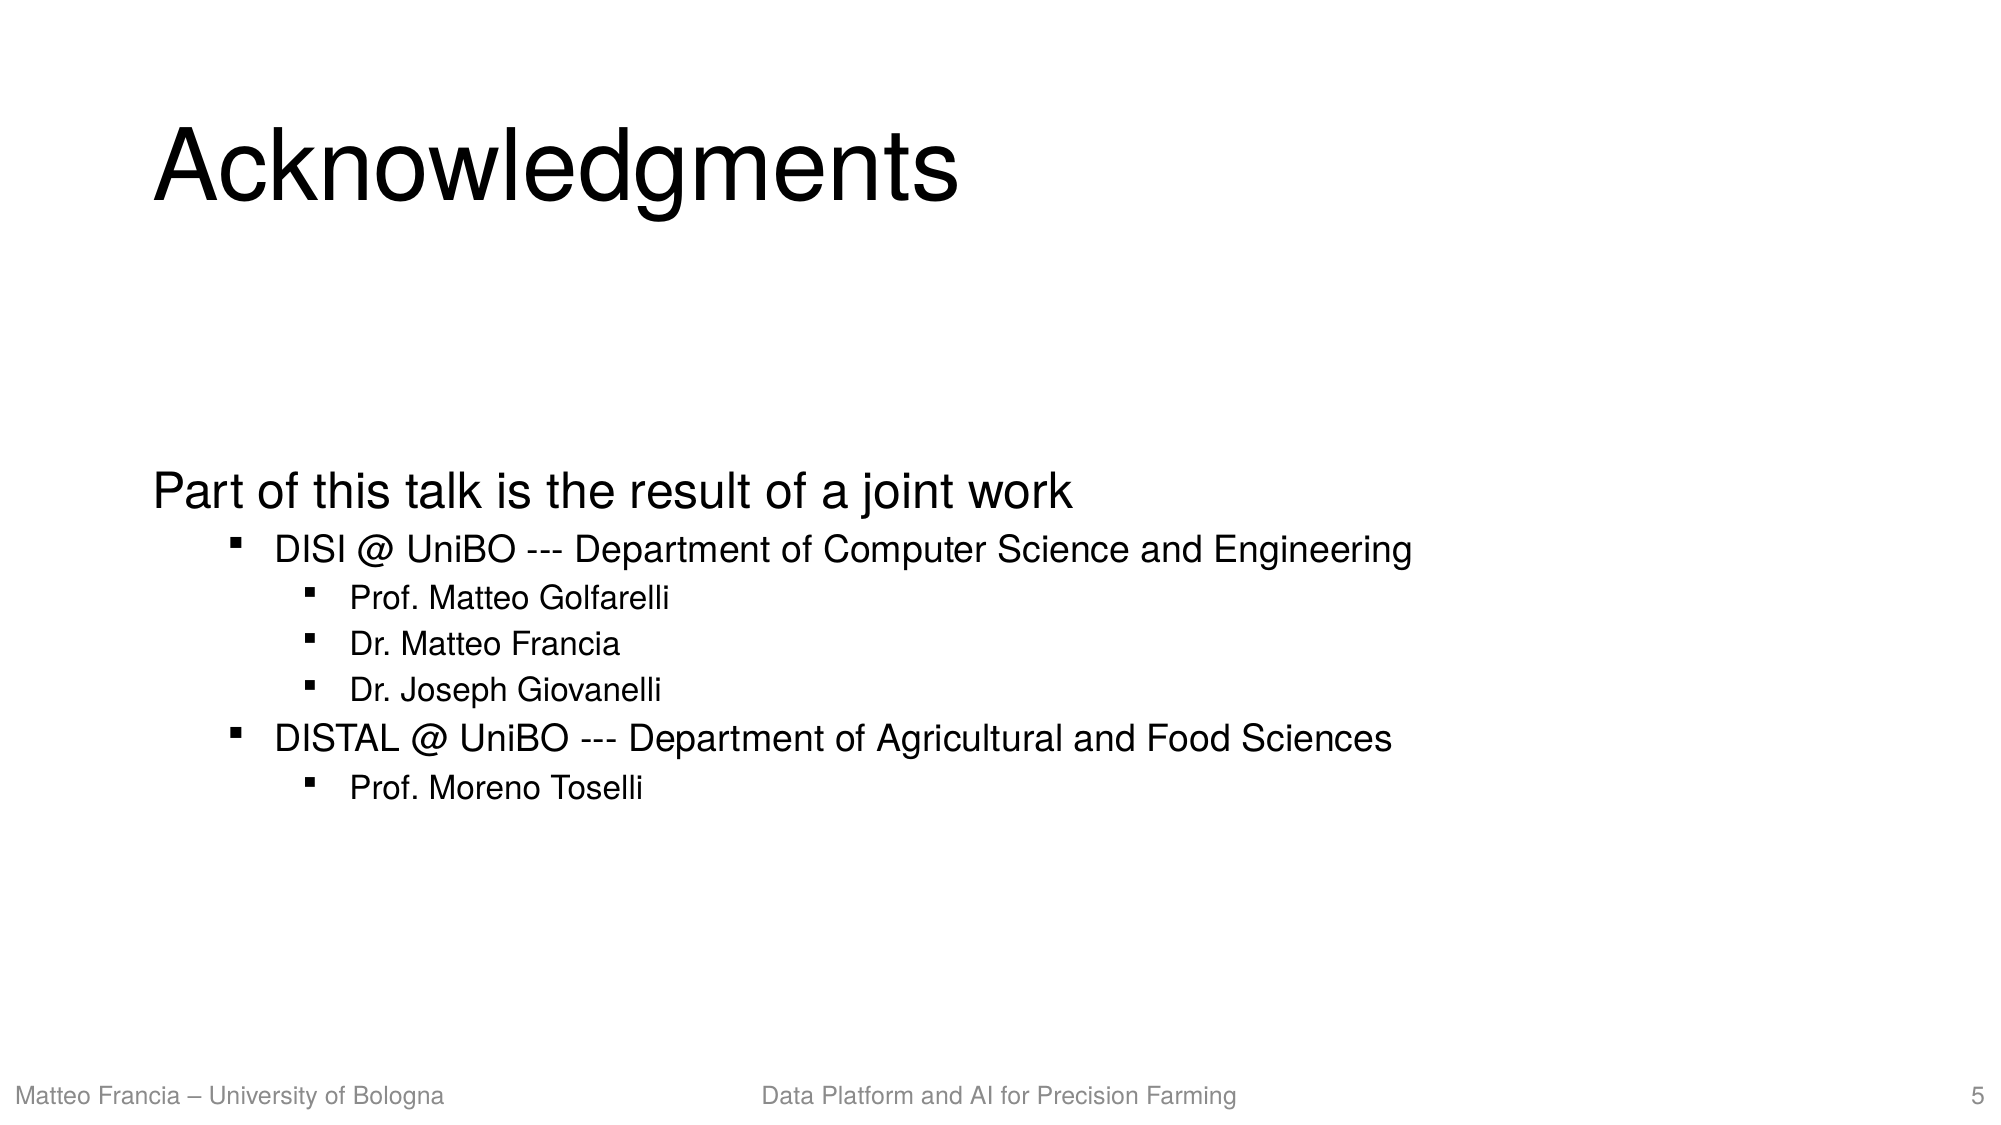

# Acknowledgments
Part of this talk is the result of a joint work
DISI @ UniBO --- Department of Computer Science and Engineering
Prof. Matteo Golfarelli
Dr. Matteo Francia
Dr. Joseph Giovanelli
DISTAL @ UniBO --- Department of Agricultural and Food Sciences
Prof. Moreno Toselli

5
Matteo Francia – University of Bologna